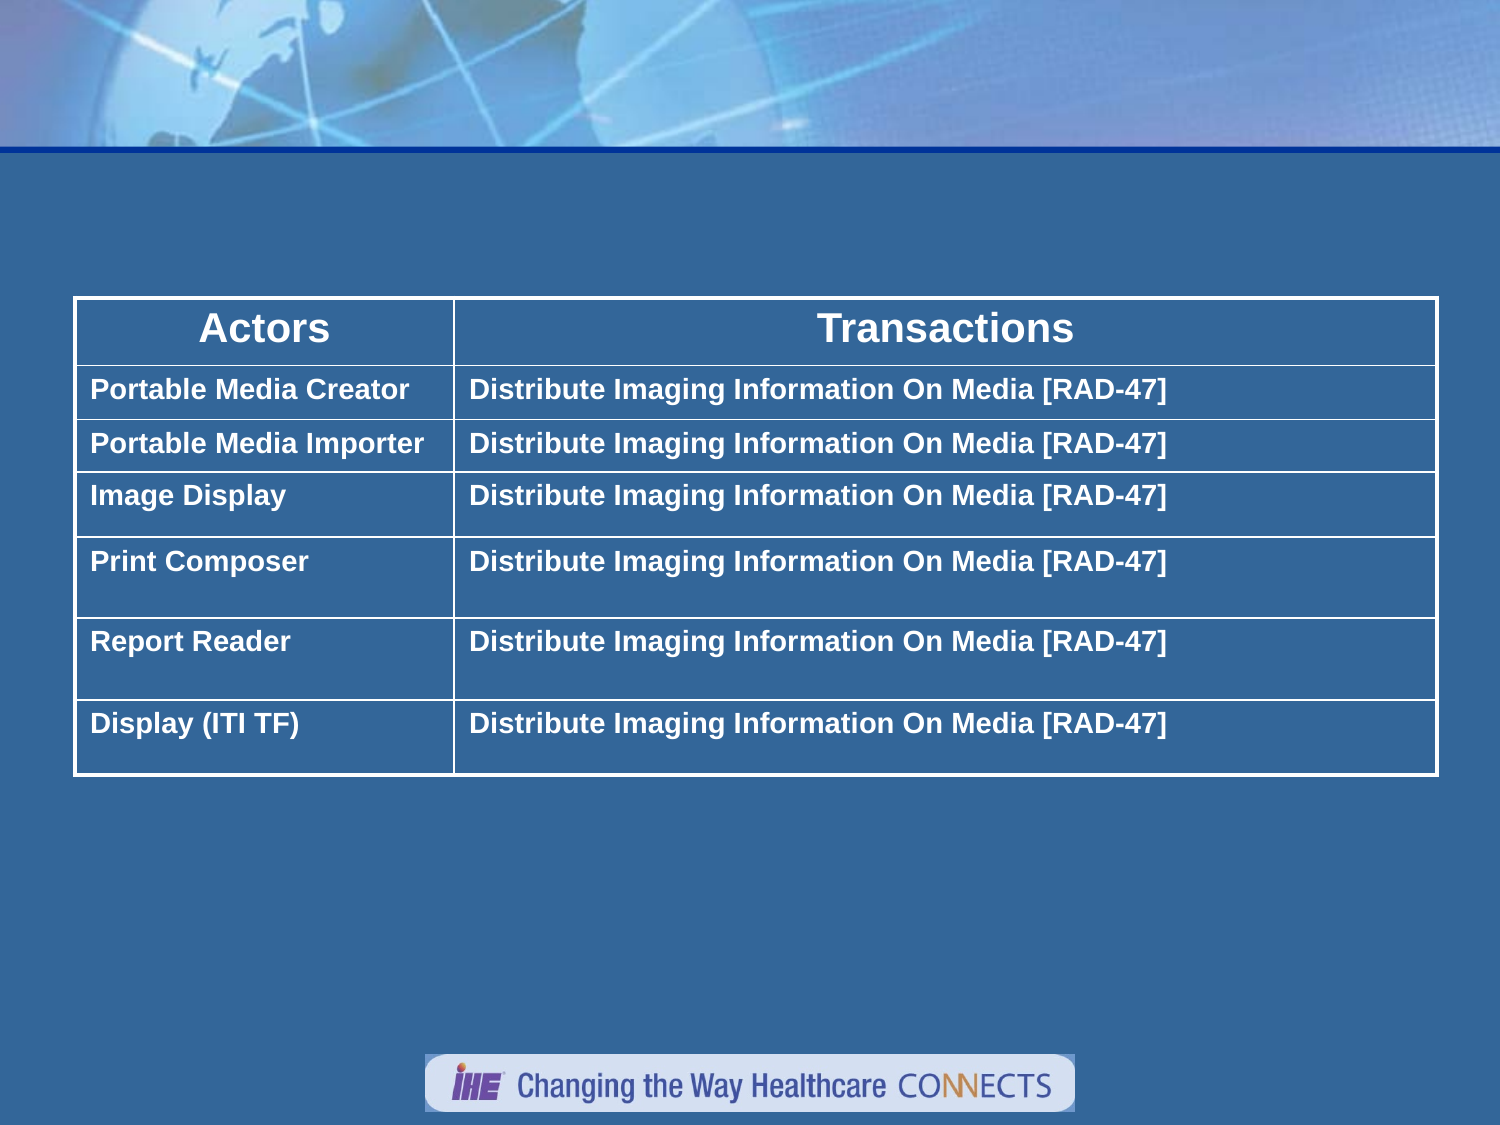

| Actors | Transactions |
| --- | --- |
| Portable Media Creator | Distribute Imaging Information On Media [RAD-47] |
| Portable Media Importer | Distribute Imaging Information On Media [RAD-47] |
| Image Display | Distribute Imaging Information On Media [RAD-47] |
| Print Composer | Distribute Imaging Information On Media [RAD-47] |
| Report Reader | Distribute Imaging Information On Media [RAD-47] |
| Display (ITI TF) | Distribute Imaging Information On Media [RAD-47] |